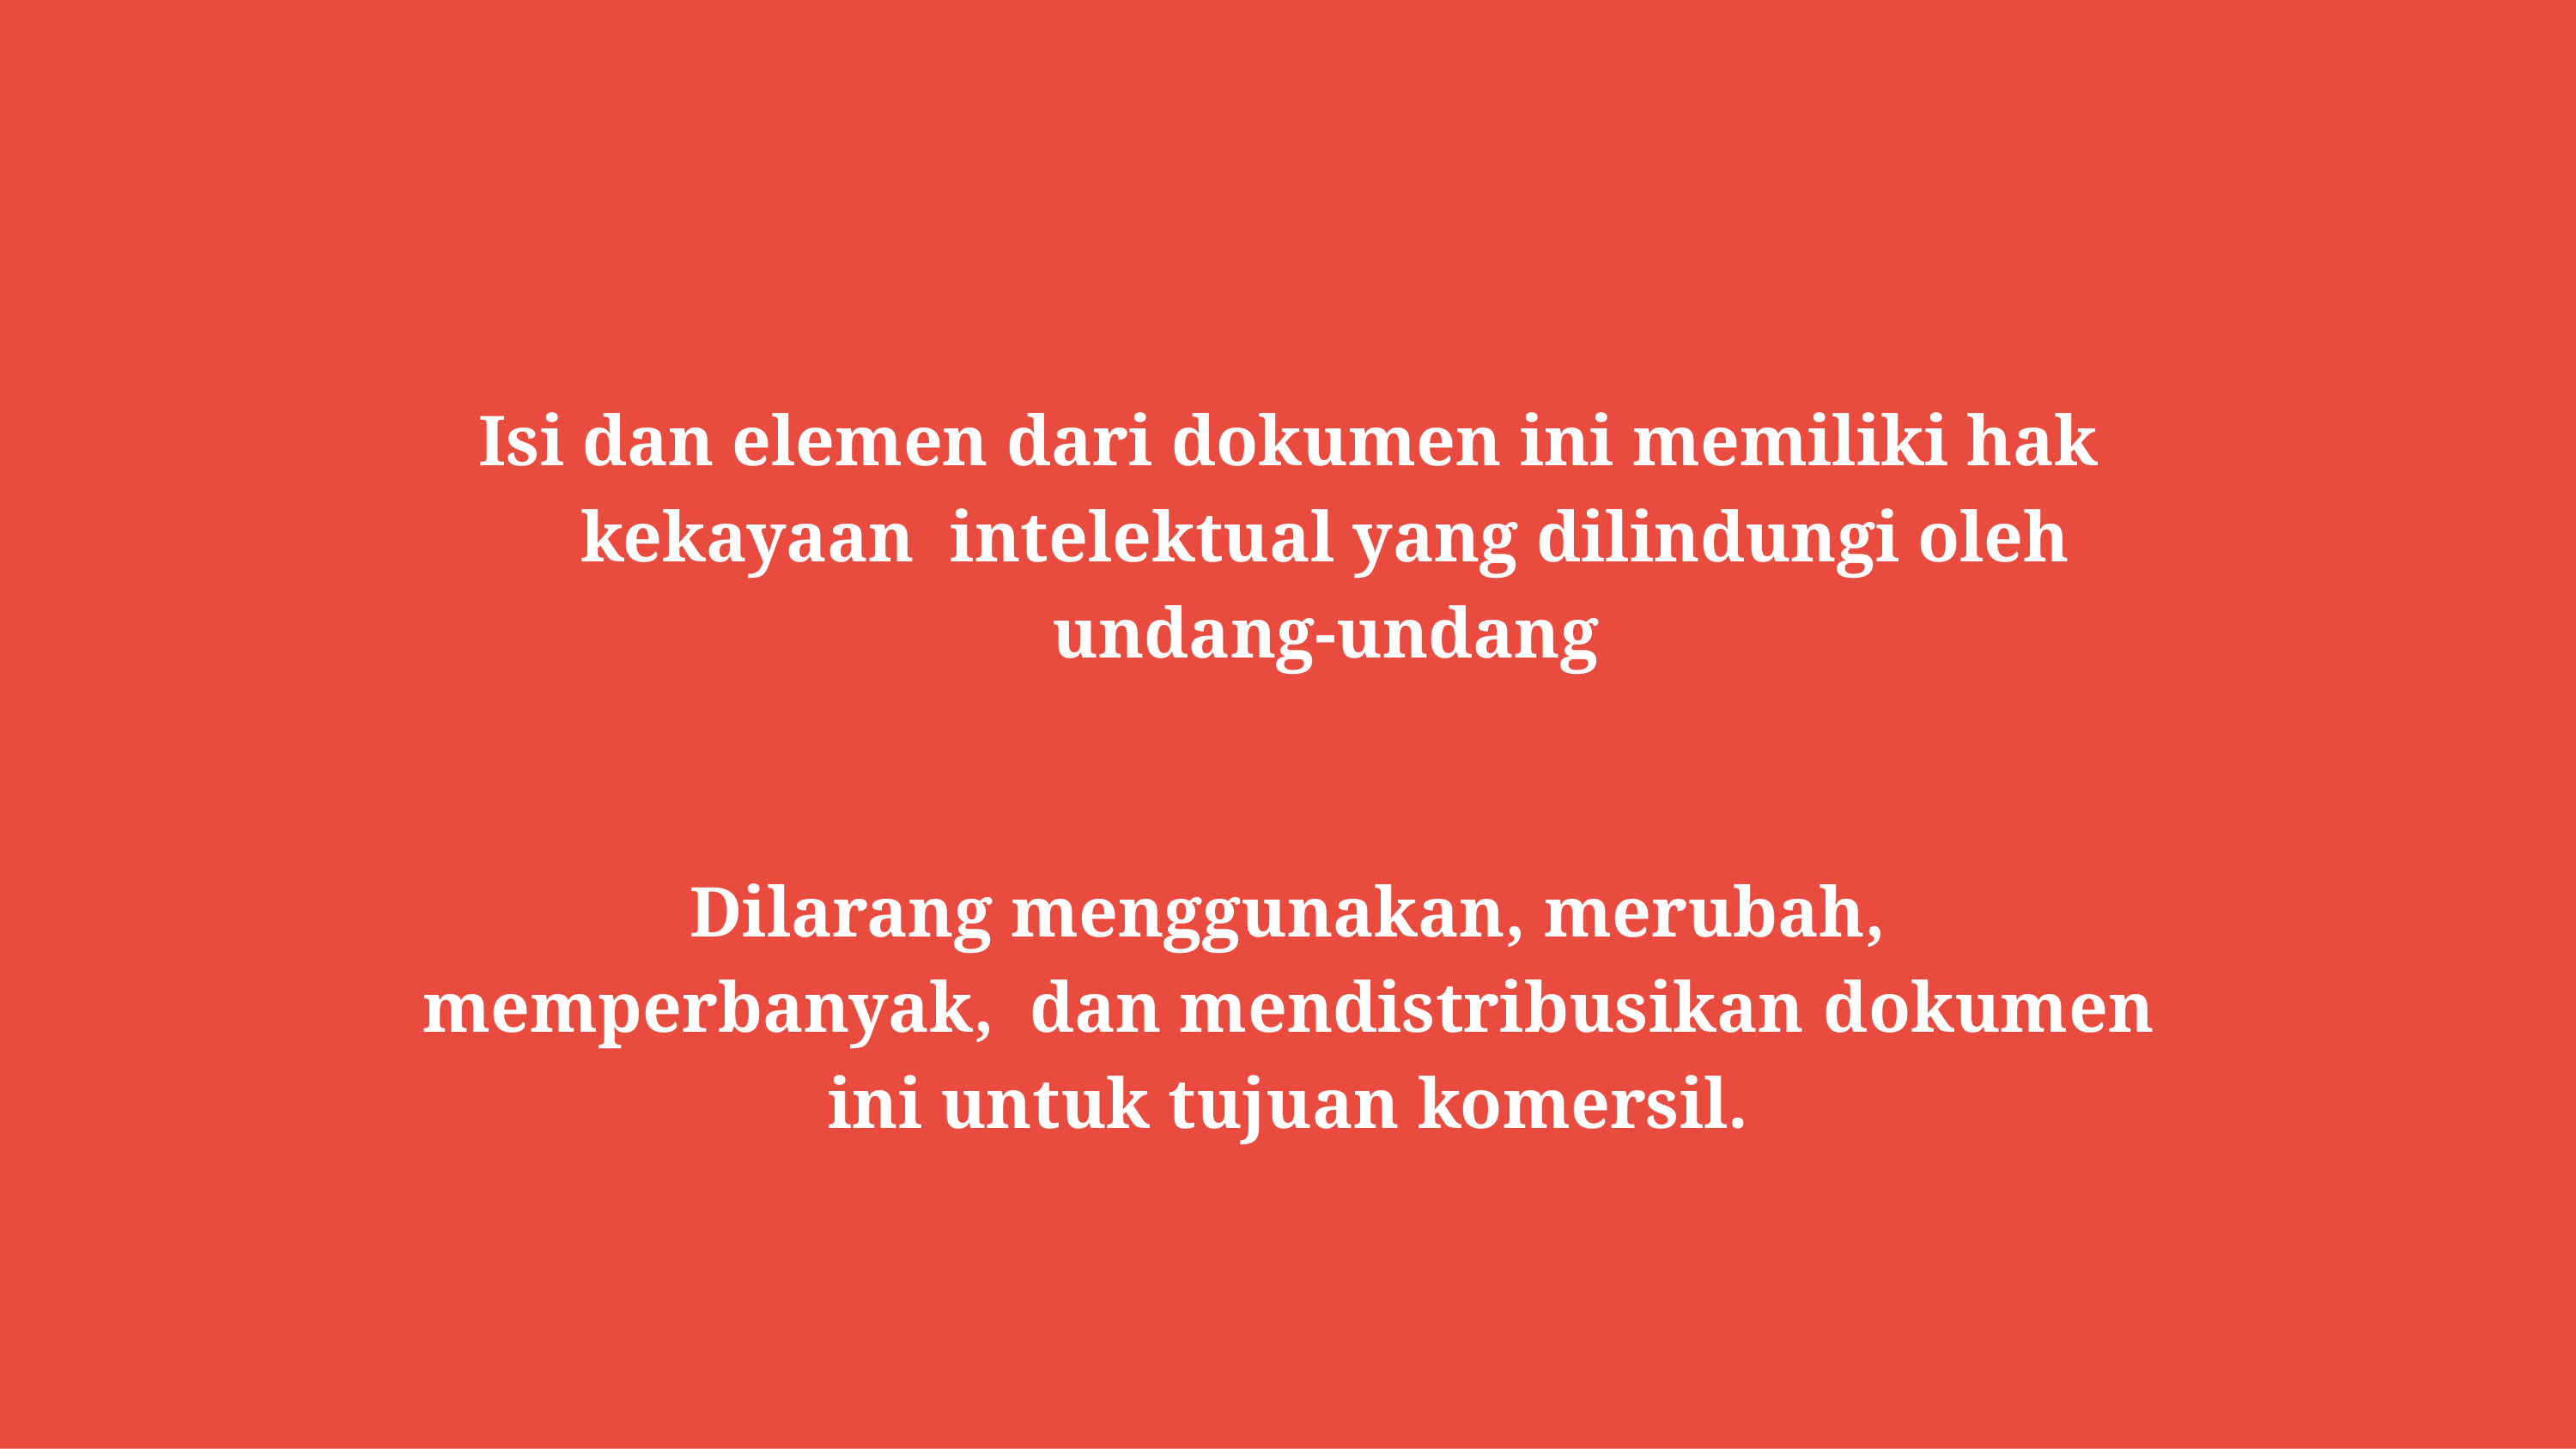

# Isi dan elemen dari dokumen ini memiliki hak kekayaan  intelektual yang dilindungi oleh undang-undang
Dilarang menggunakan, merubah, memperbanyak,  dan mendistribusikan dokumen ini untuk tujuan komersil.